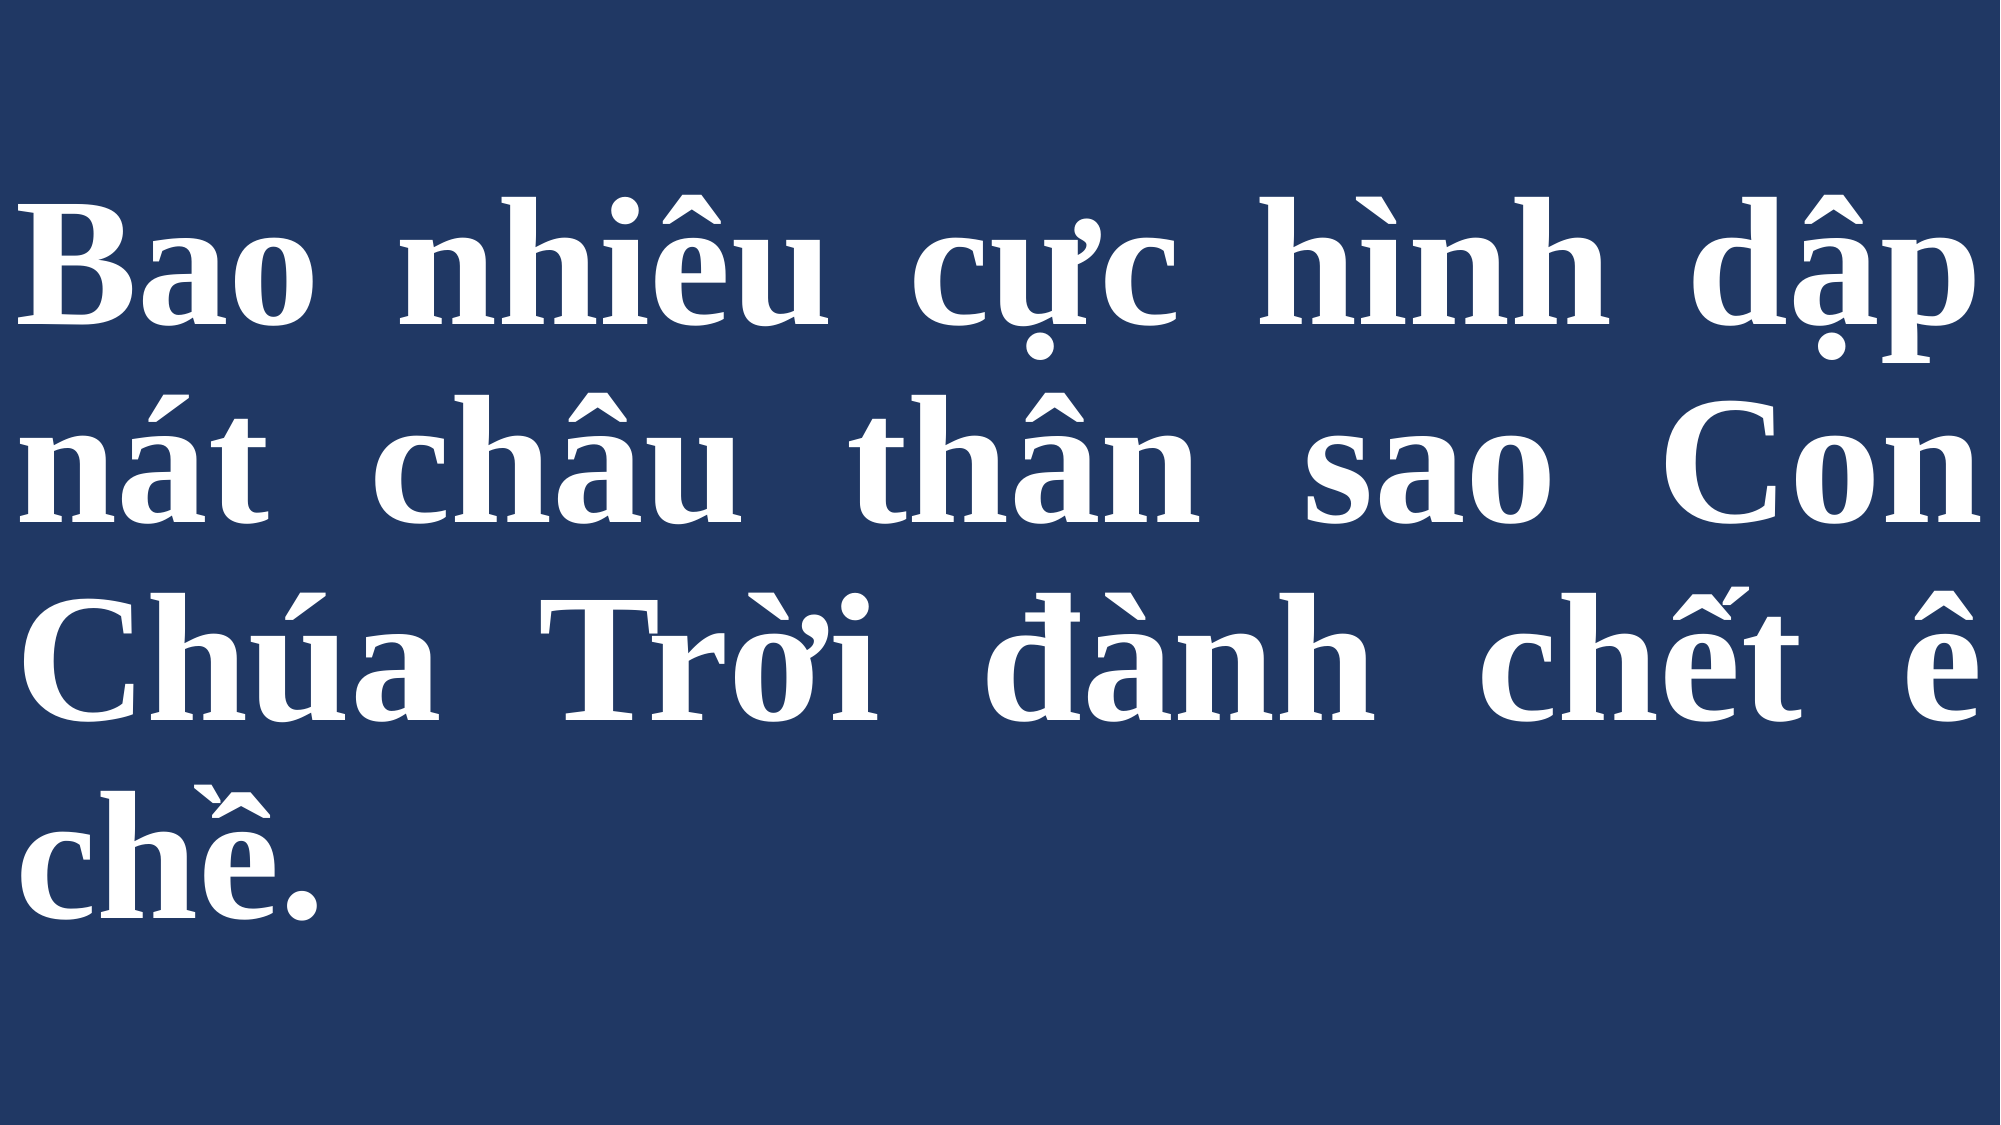

# Bao nhiêu cực hình dập nát châu thân sao Con Chúa Trời đành chết ê chề.